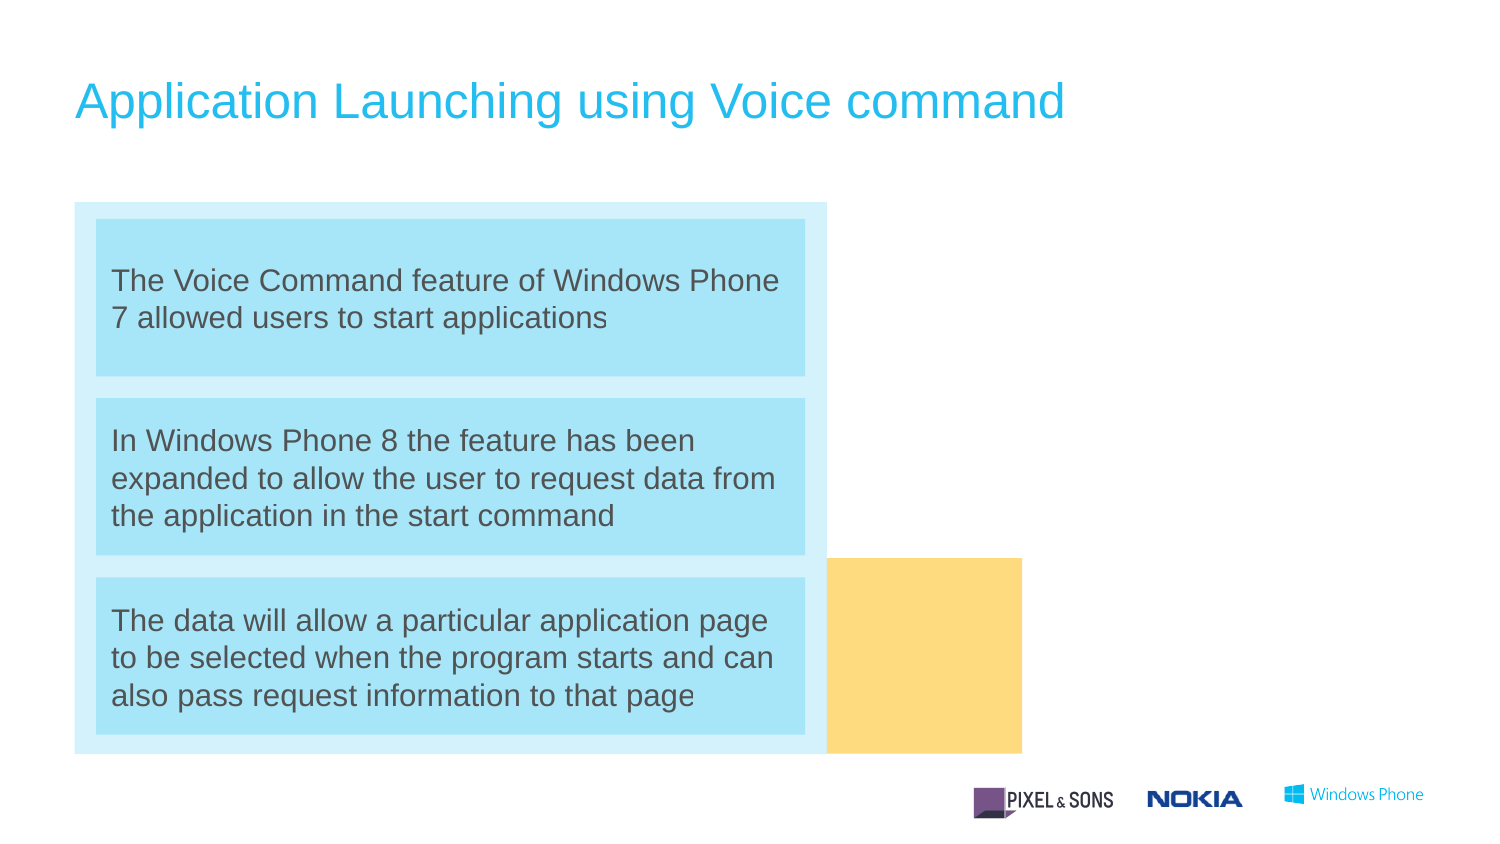

# Application Launching using Voice command

The Voice Command feature of Windows Phone 7 allowed users to start applications
In Windows Phone 8 the feature has been expanded to allow the user to request data from the application in the start command

The data will allow a particular application page to be selected when the program starts and can also pass request information to that page